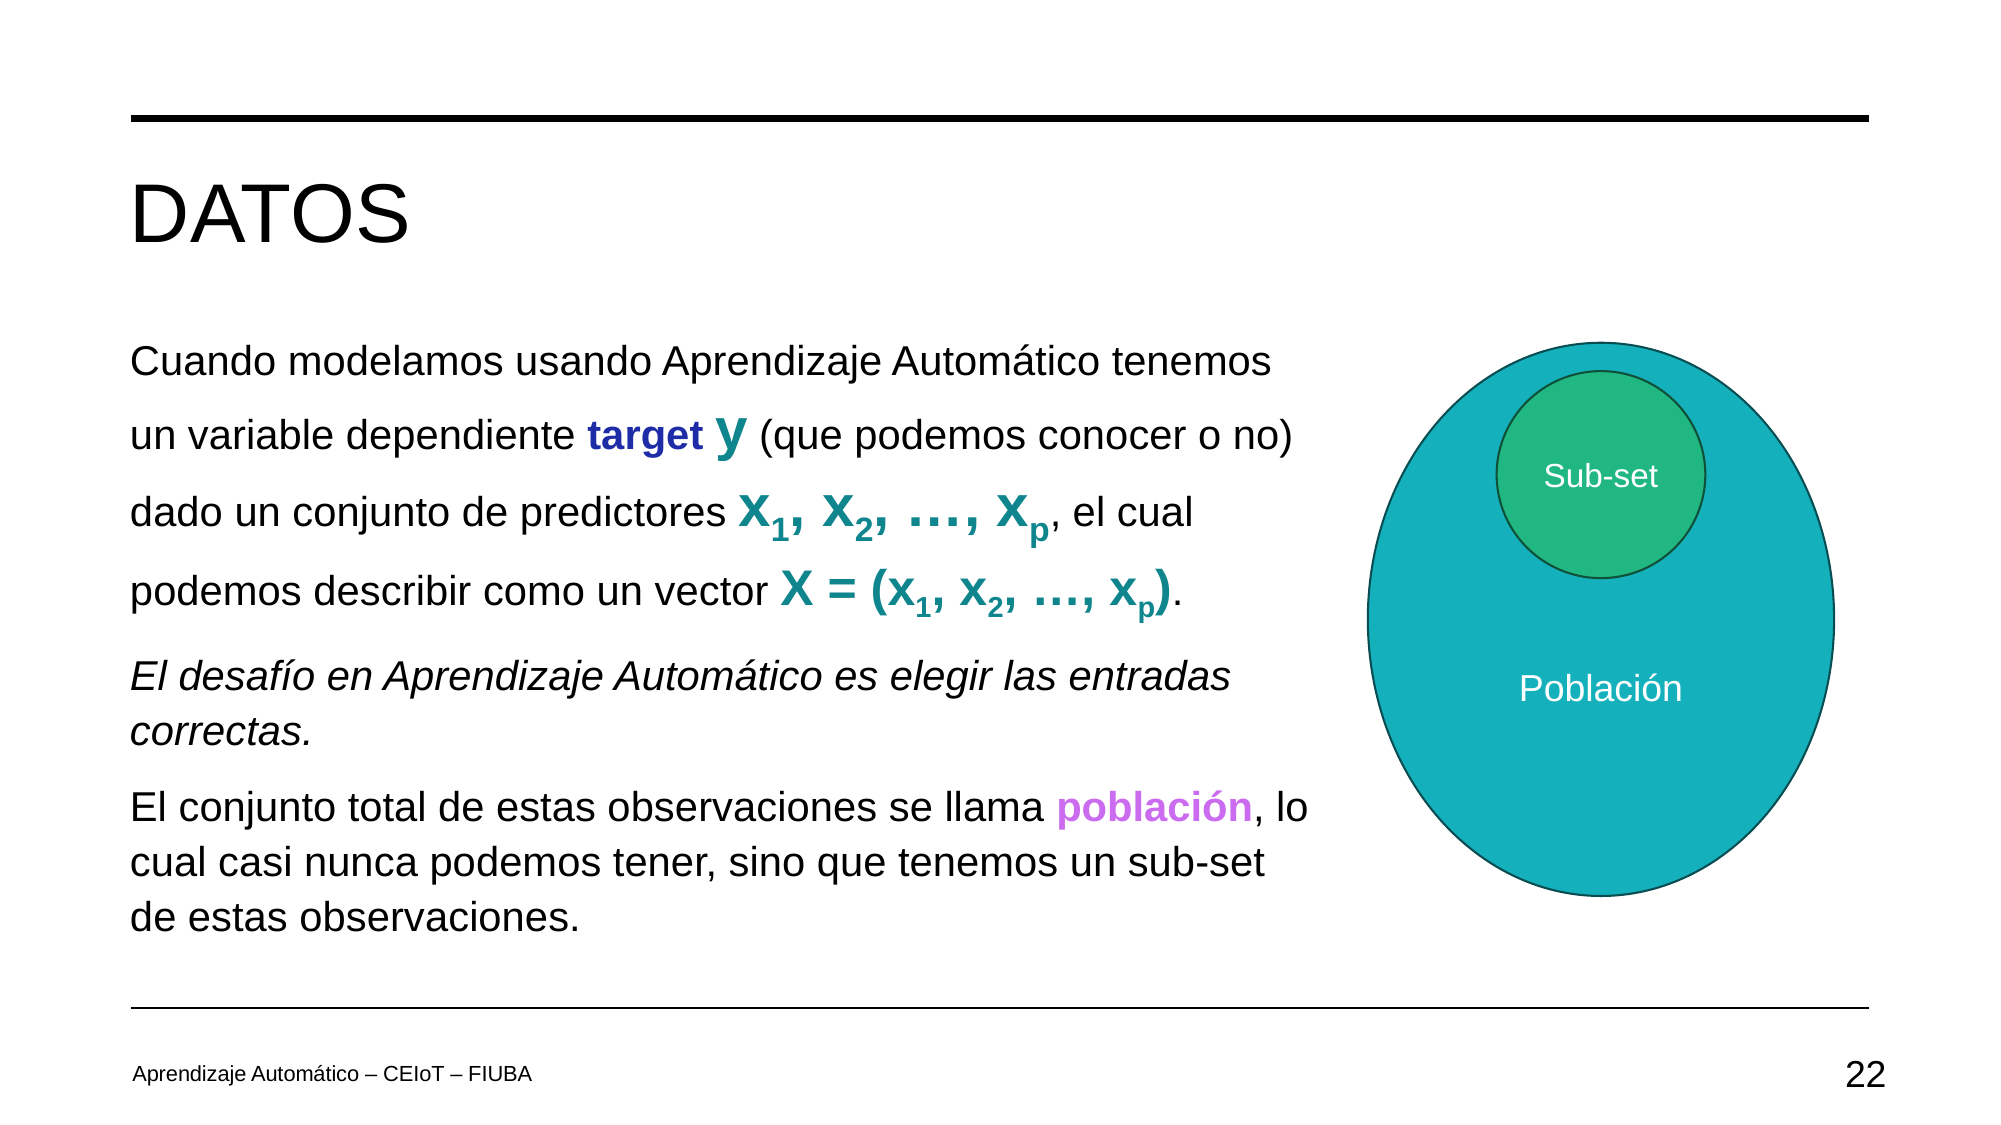

# Datos
Cuando modelamos usando Aprendizaje Automático tenemos un variable dependiente target y (que podemos conocer o no) dado un conjunto de predictores x1, x2, …, xp, el cual podemos describir como un vector X = (x1, x2, …, xp).
El desafío en Aprendizaje Automático es elegir las entradas correctas.
El conjunto total de estas observaciones se llama población, lo cual casi nunca podemos tener, sino que tenemos un sub-set de estas observaciones.

Población
Sub-set
Aprendizaje Automático – CEIoT – FIUBA
22